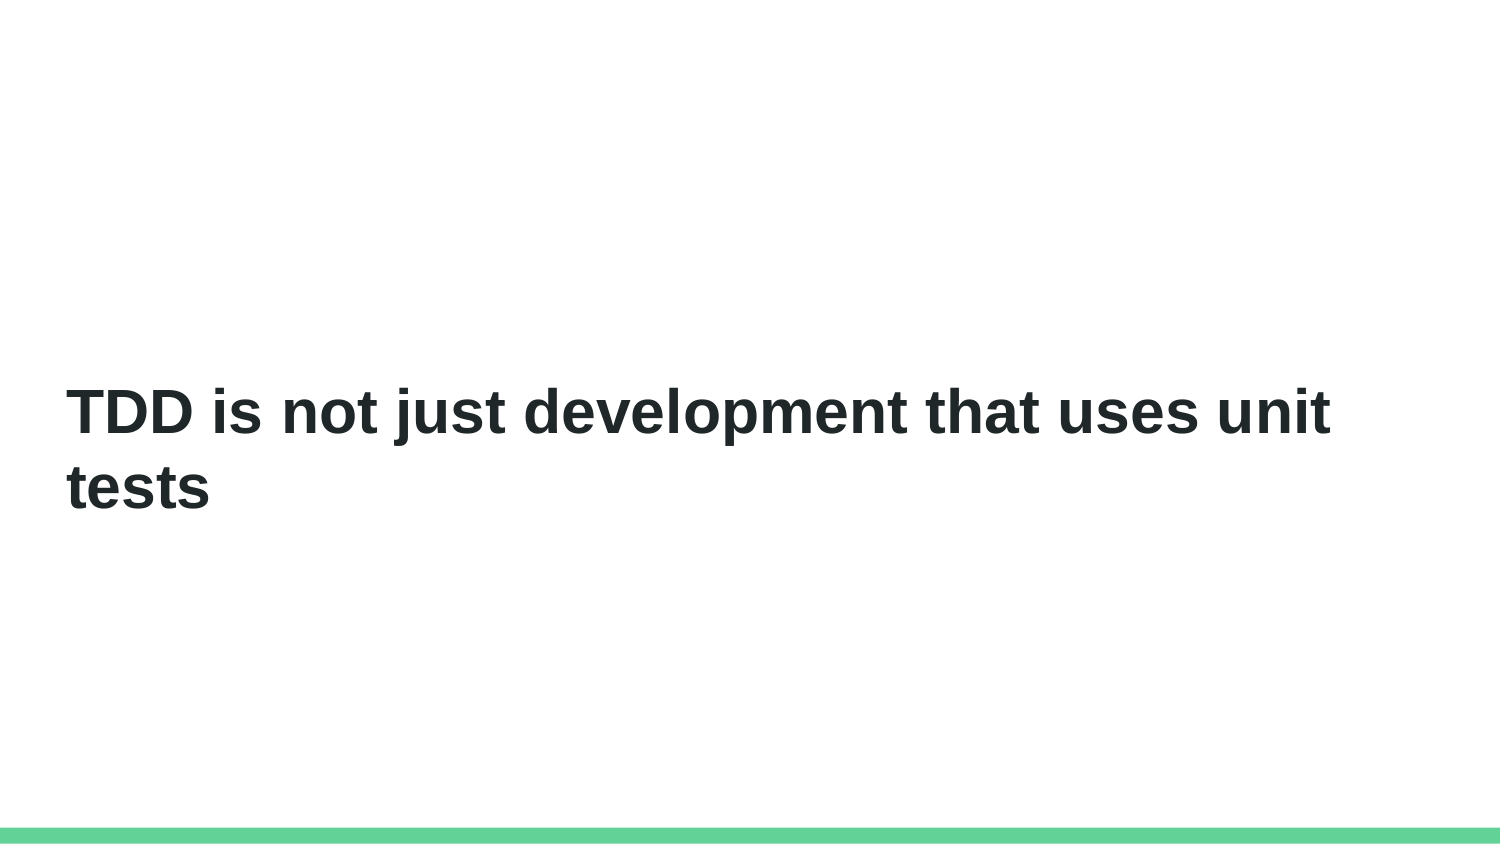

# TDD is not just development that uses unit tests